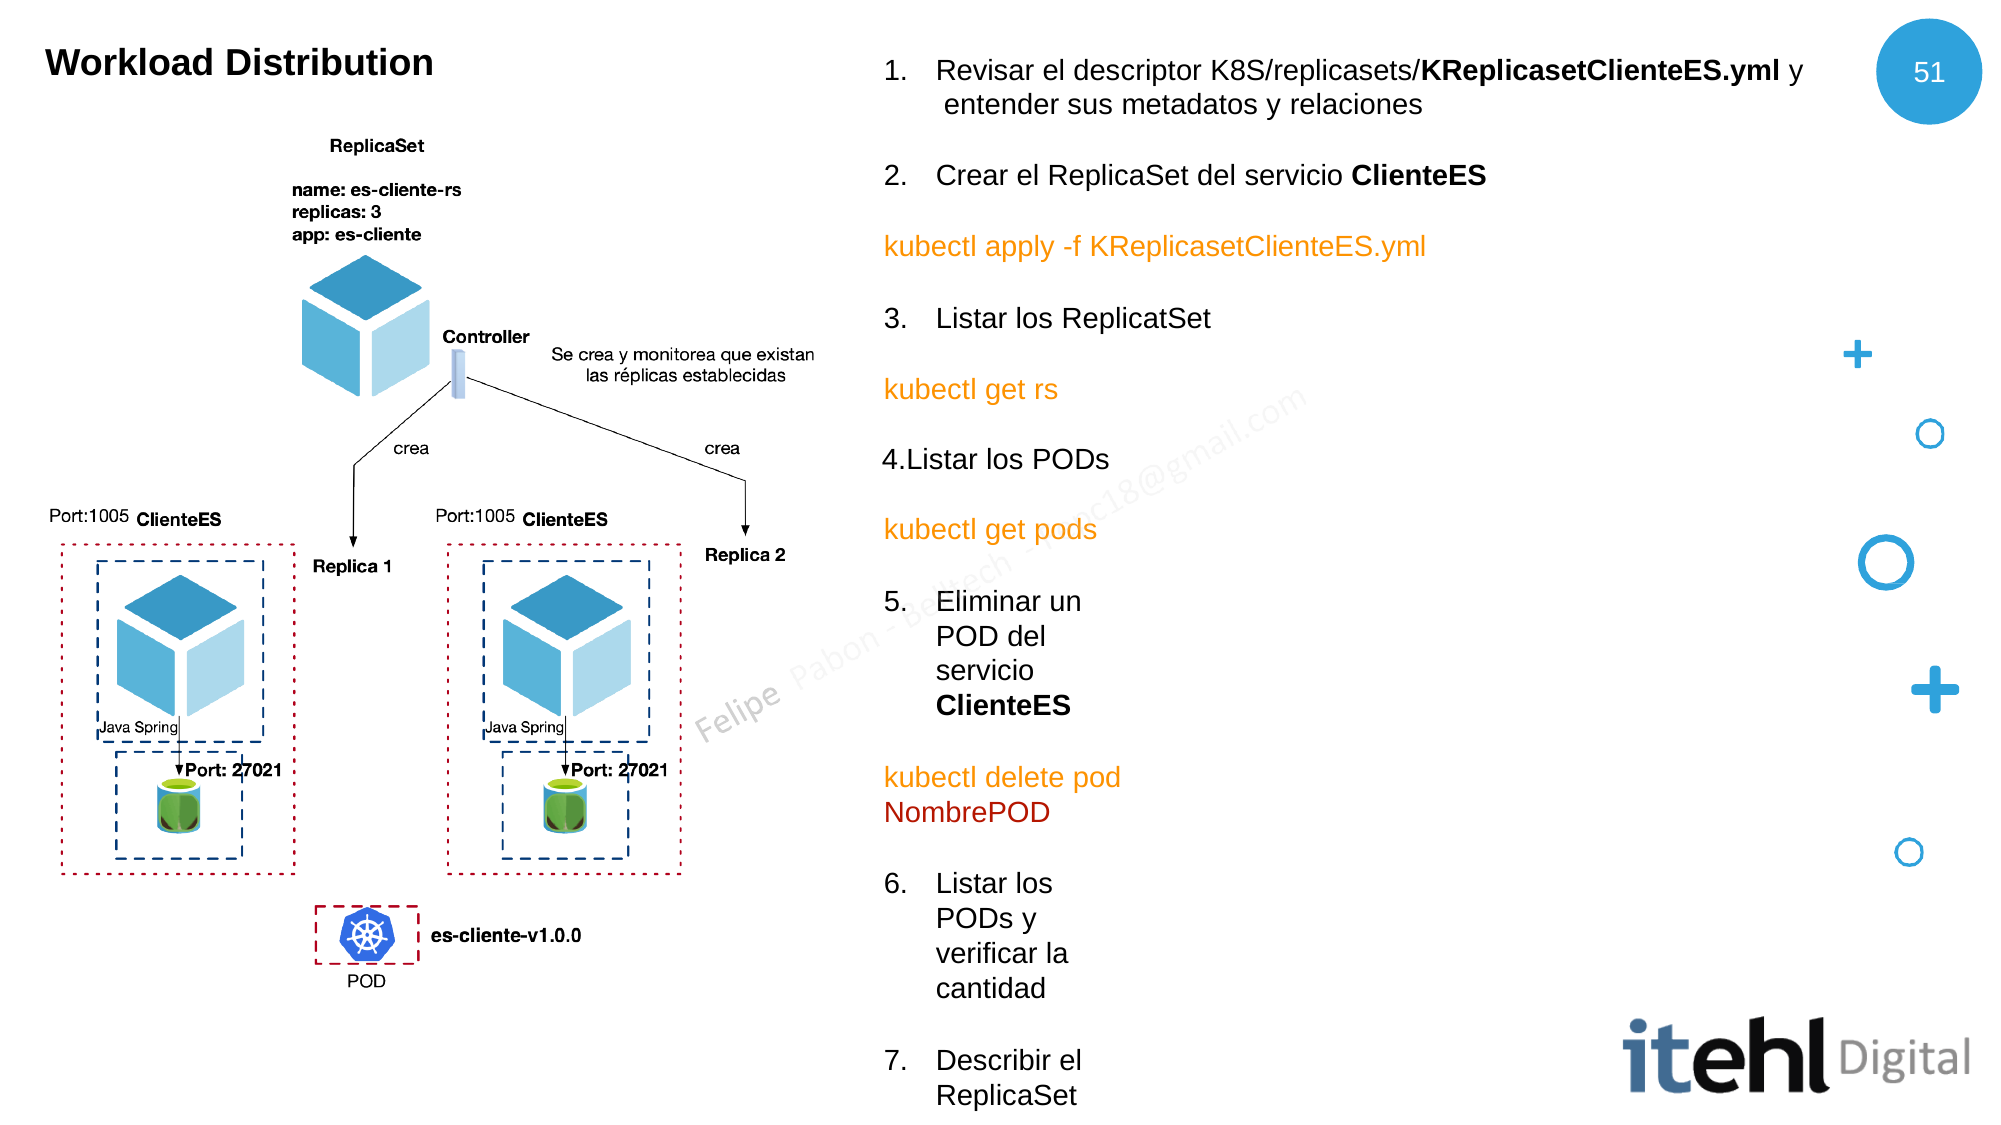

# Workload Distribution
1.	Revisar el descriptor K8S/replicasets/KReplicasetClienteES.yml y  entender sus metadatos y relaciones
51

Crear el ReplicaSet del servicio ClienteES

kubectl apply -f KReplicasetClienteES.yml

Listar los ReplicatSet

kubectl get rs
Listar los PODs  kubectl get pods

Eliminar un POD del servicio ClienteES

kubectl delete pod NombrePOD

Listar los PODs y verificar la cantidad

Describir el ReplicaSet

kubectl describe rs NombreReplicaset

Eliminar el ReplicaSet

kubectl delete rs NombreReplicaset

Listar los PODs y verificar la cantidad